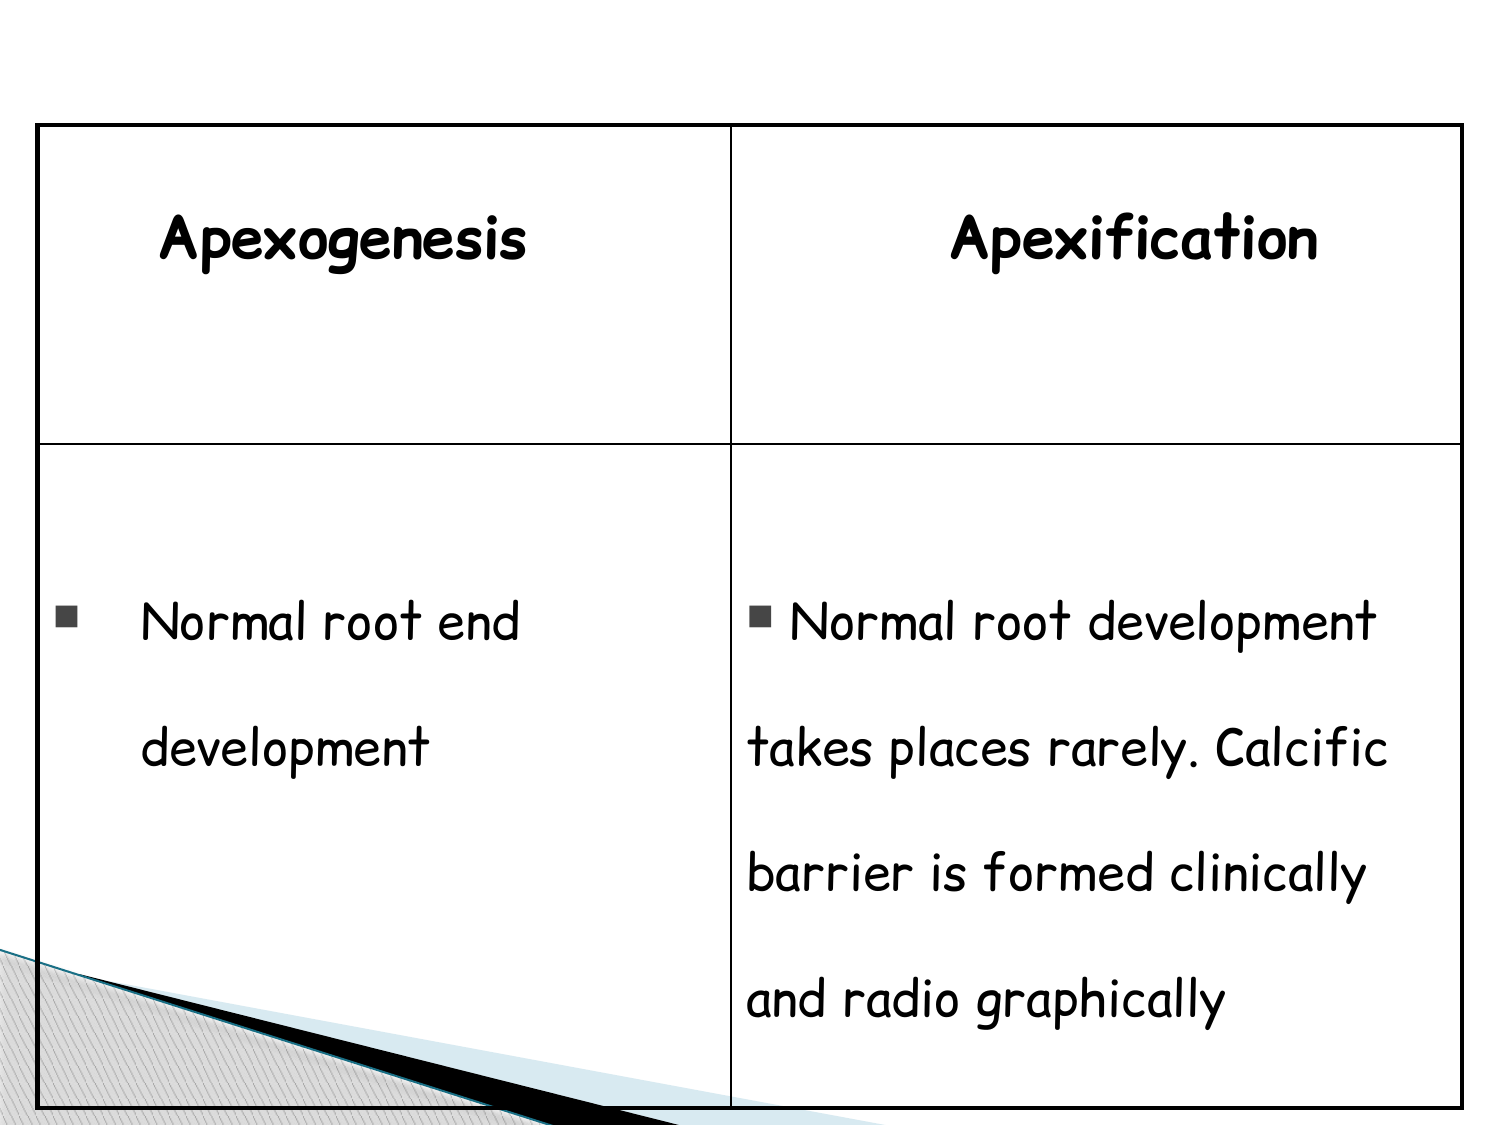

| Apexogenesis | Apexification |
| --- | --- |
| Normal root end development | Normal root development takes places rarely. Calcific barrier is formed clinically and radio graphically |